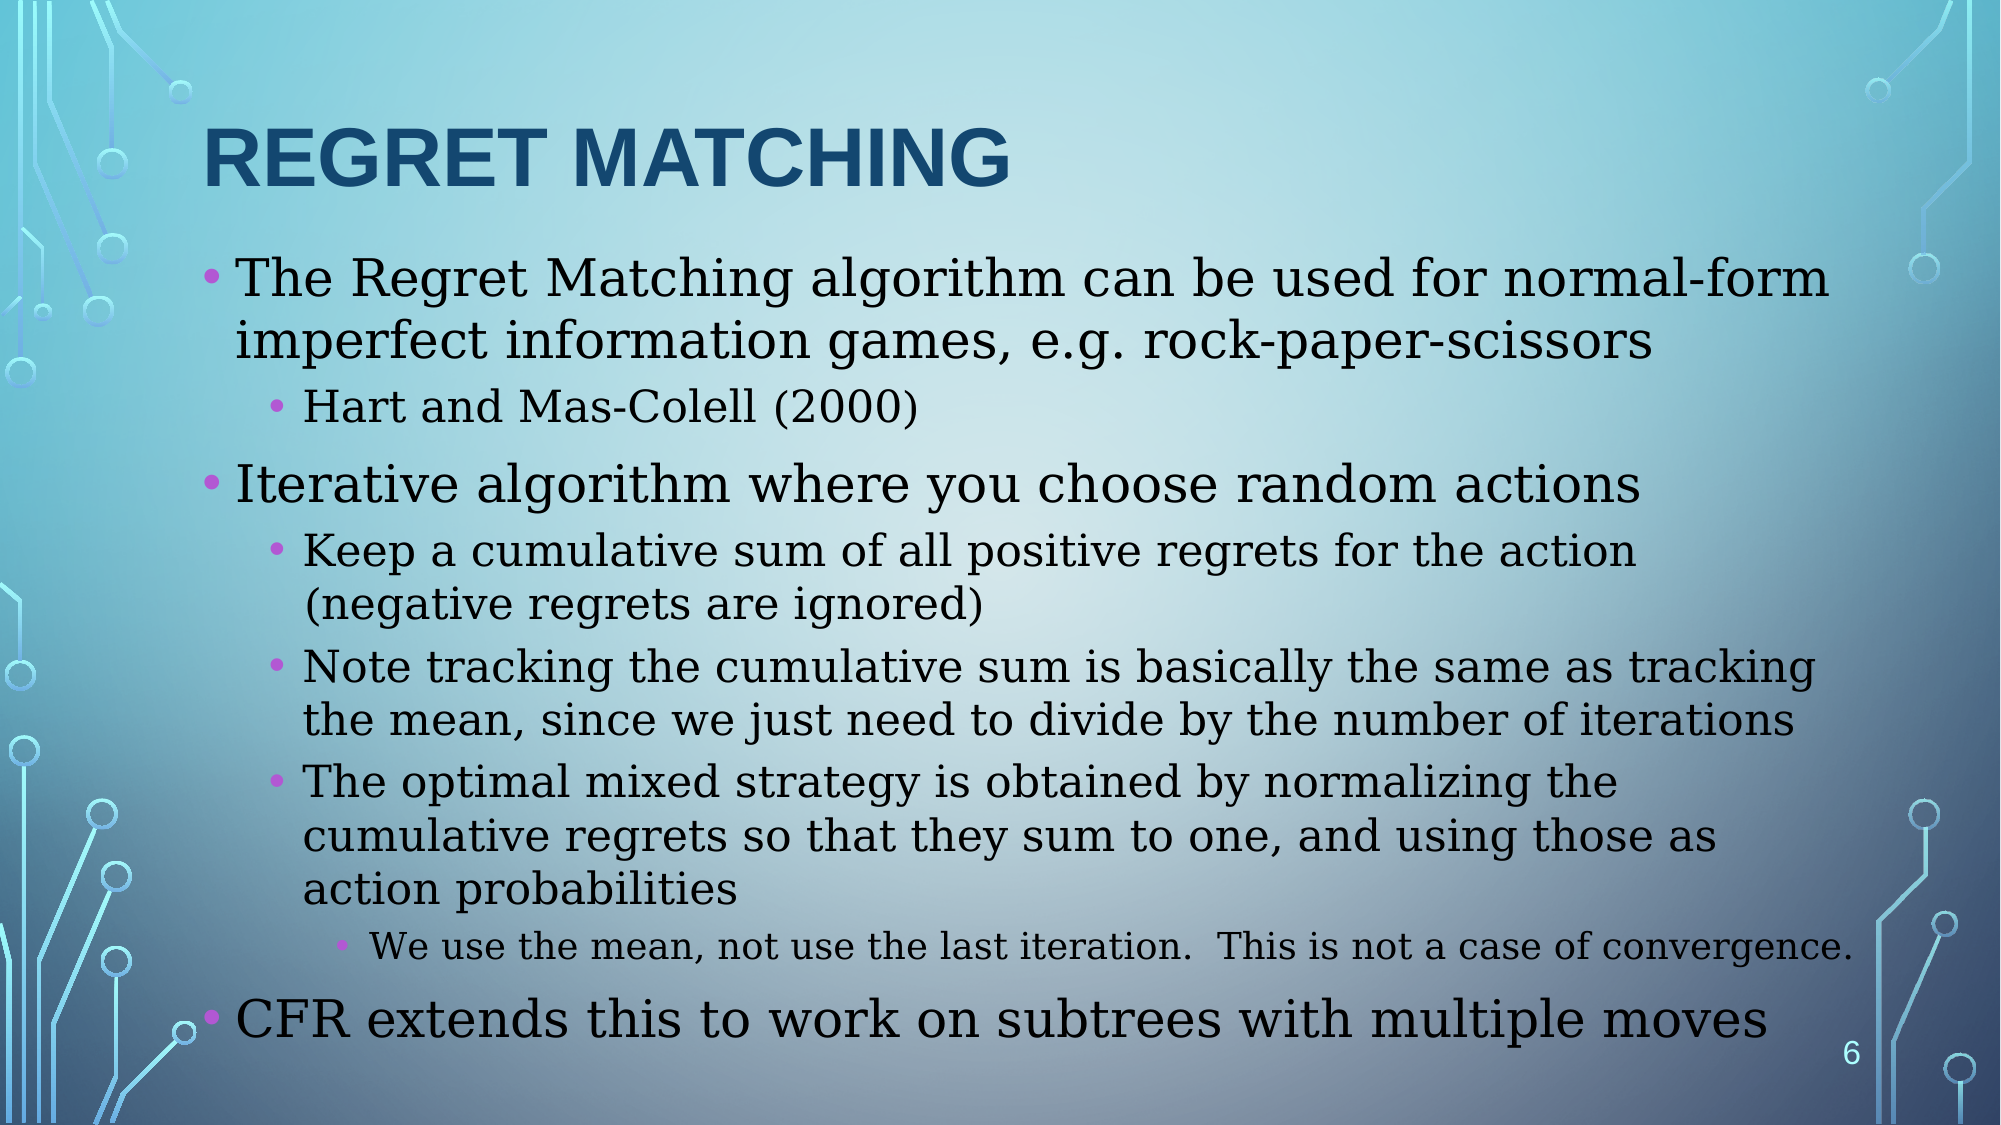

# Regret Matching
The Regret Matching algorithm can be used for normal-form imperfect information games, e.g. rock-paper-scissors
Hart and Mas-Colell (2000)
Iterative algorithm where you choose random actions
Keep a cumulative sum of all positive regrets for the action (negative regrets are ignored)
Note tracking the cumulative sum is basically the same as tracking the mean, since we just need to divide by the number of iterations
The optimal mixed strategy is obtained by normalizing the cumulative regrets so that they sum to one, and using those as action probabilities
We use the mean, not use the last iteration.  This is not a case of convergence.
CFR extends this to work on subtrees with multiple moves

6